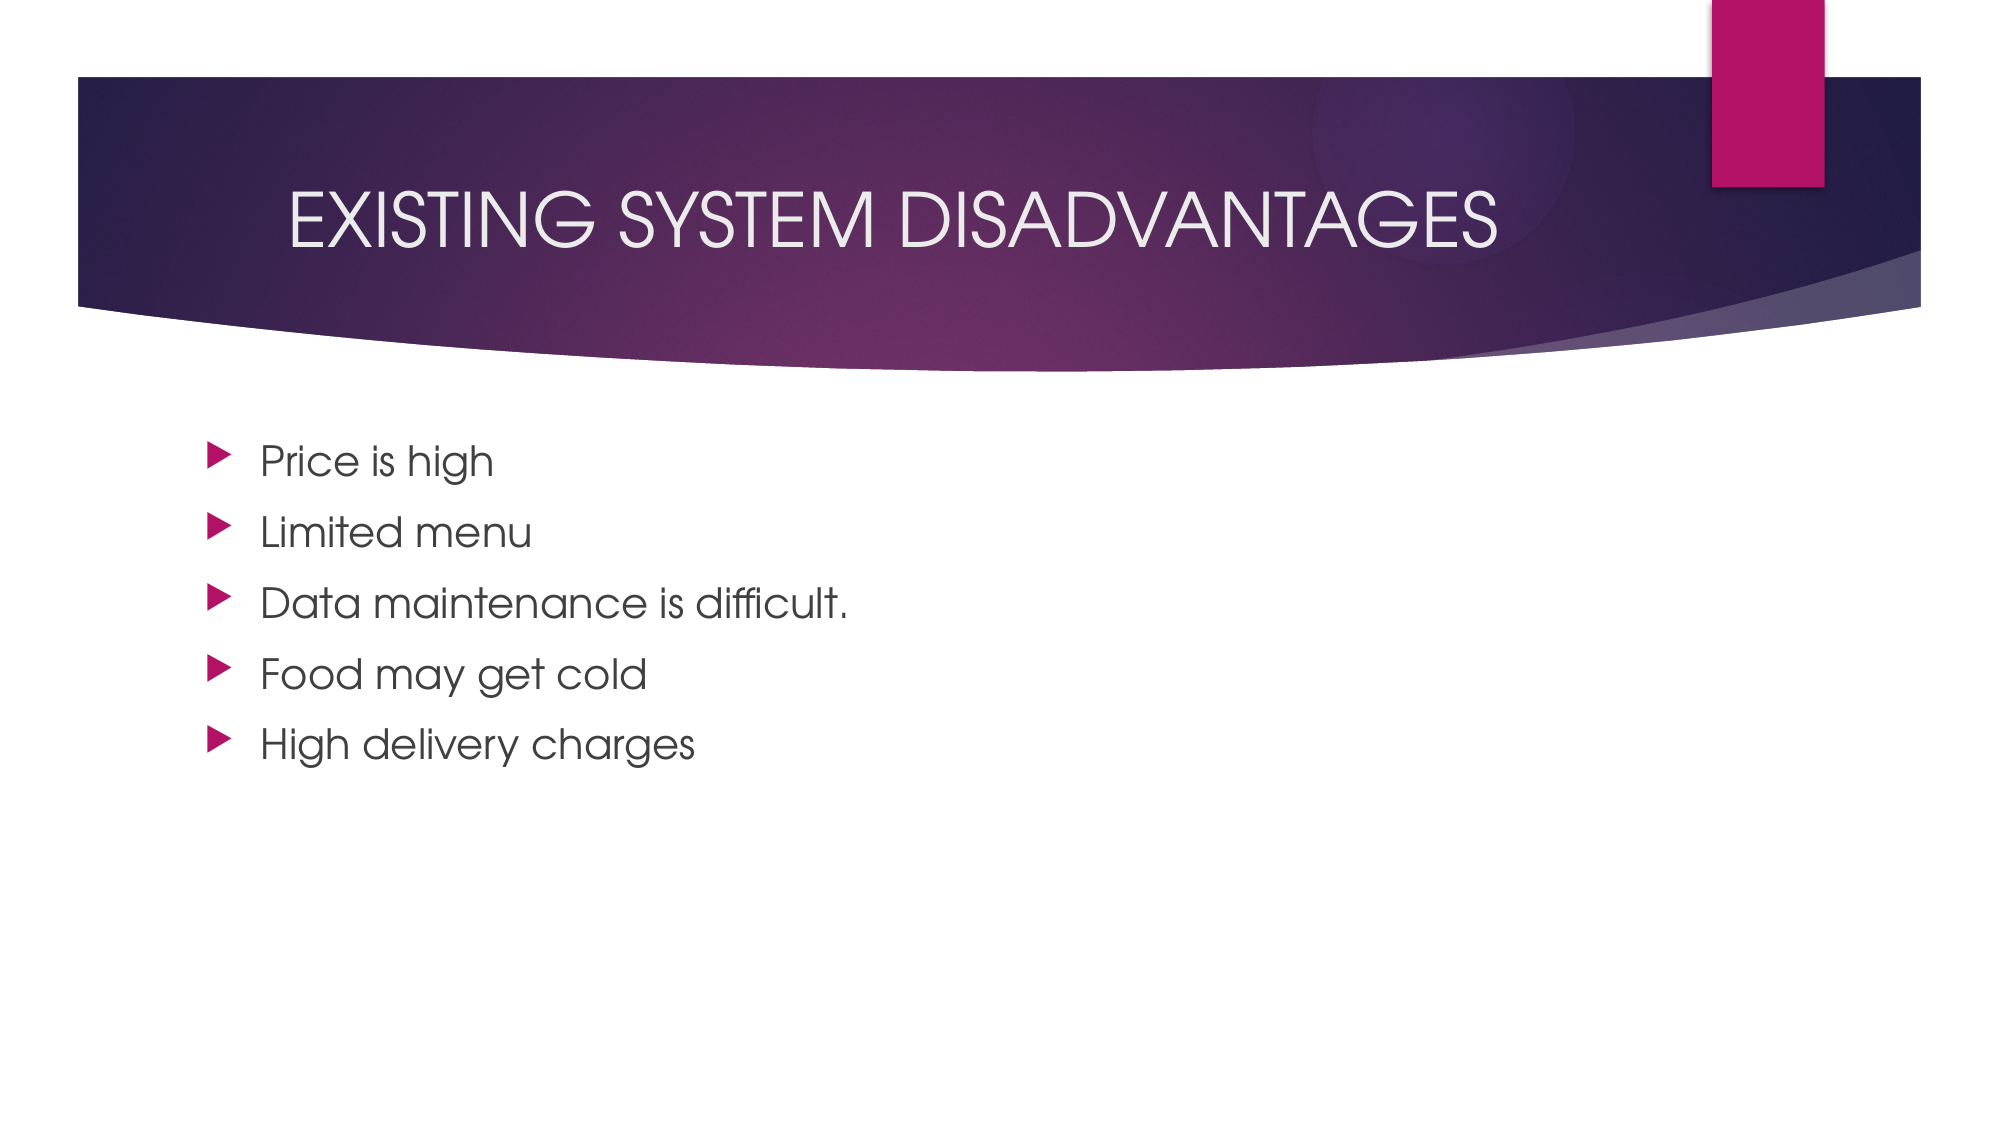

# EXISTING SYSTEM DISADVANTAGES
Price is high
Limited menu
Data maintenance is difficult.
Food may get cold
High delivery charges